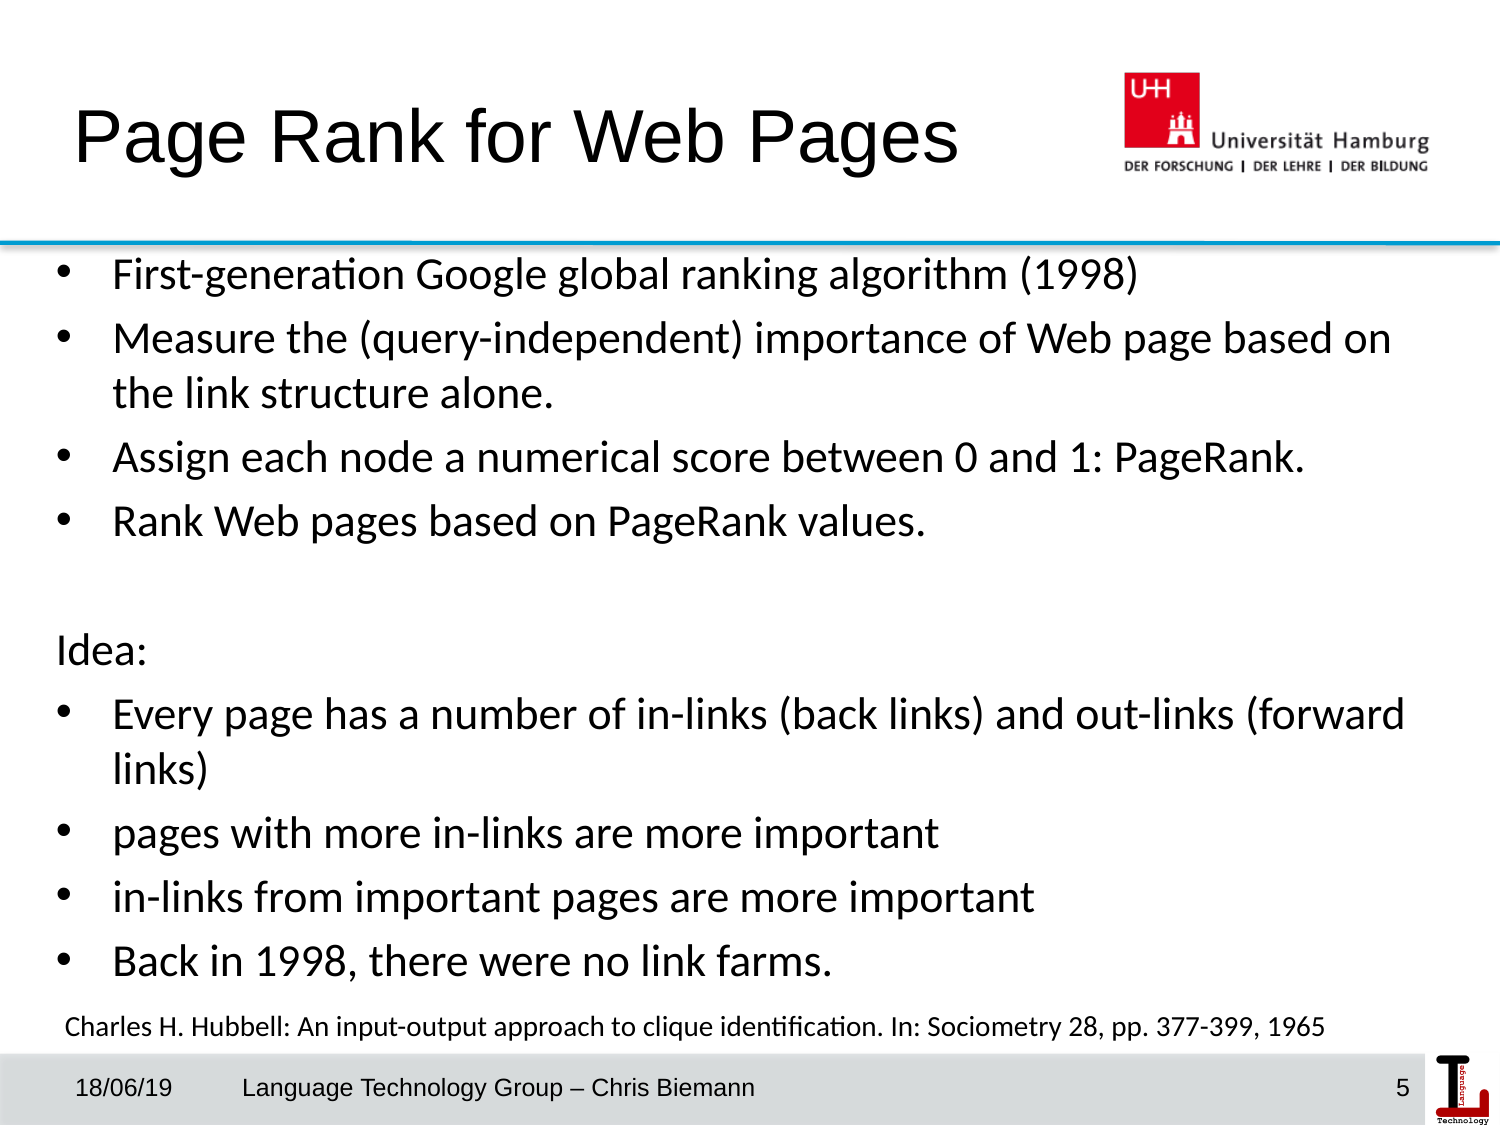

# Page Rank for Web Pages
First-generation Google global ranking algorithm (1998)
Measure the (query-independent) importance of Web page based on the link structure alone.
Assign each node a numerical score between 0 and 1: PageRank.
Rank Web pages based on PageRank values.

Idea:
Every page has a number of in-links (back links) and out-links (forward links)
pages with more in-links are more important
in-links from important pages are more important
Back in 1998, there were no link farms.

Charles H. Hubbell: An input-output approach to clique identification. In: Sociometry 28, pp. 377-399, 1965
18/06/19
 Language Technology Group – Chris Biemann
5